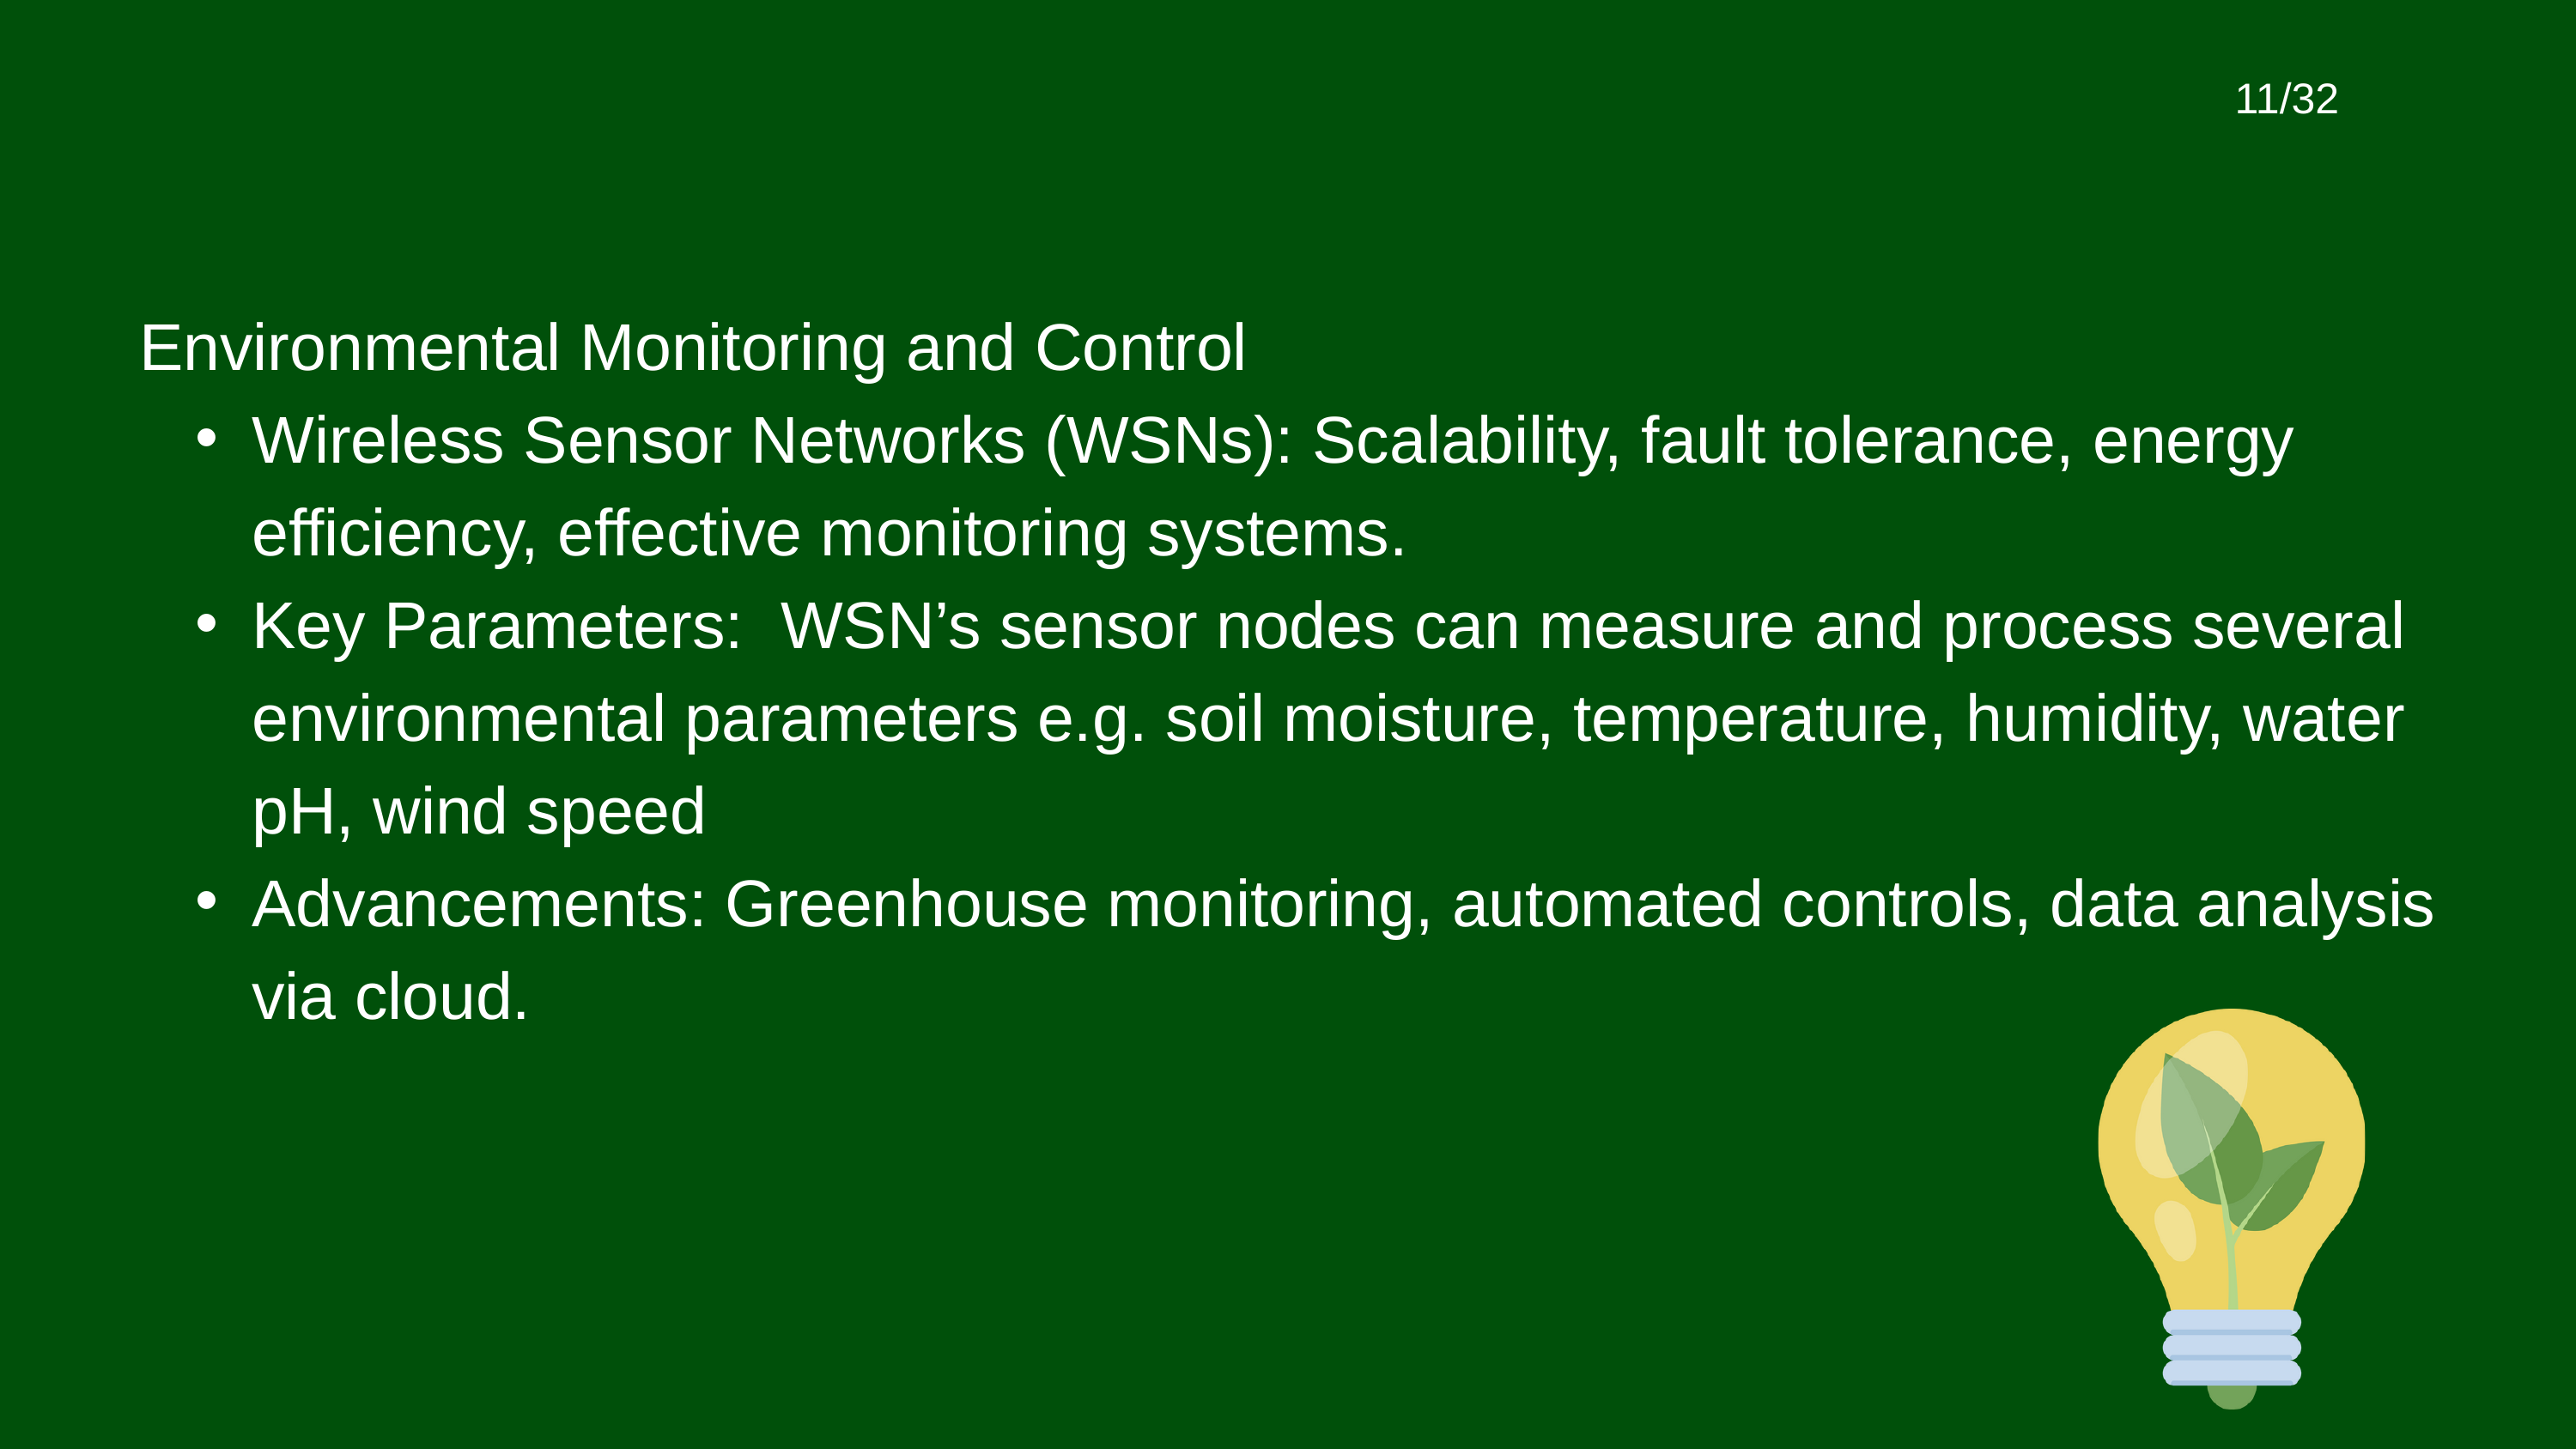

11/32
Environmental Monitoring and Control
Wireless Sensor Networks (WSNs): Scalability, fault tolerance, energy efficiency, effective monitoring systems.
Key Parameters:  WSN’s sensor nodes can measure and process several environmental parameters e.g. soil moisture, temperature, humidity, water pH, wind speed
Advancements: Greenhouse monitoring, automated controls, data analysis via cloud.